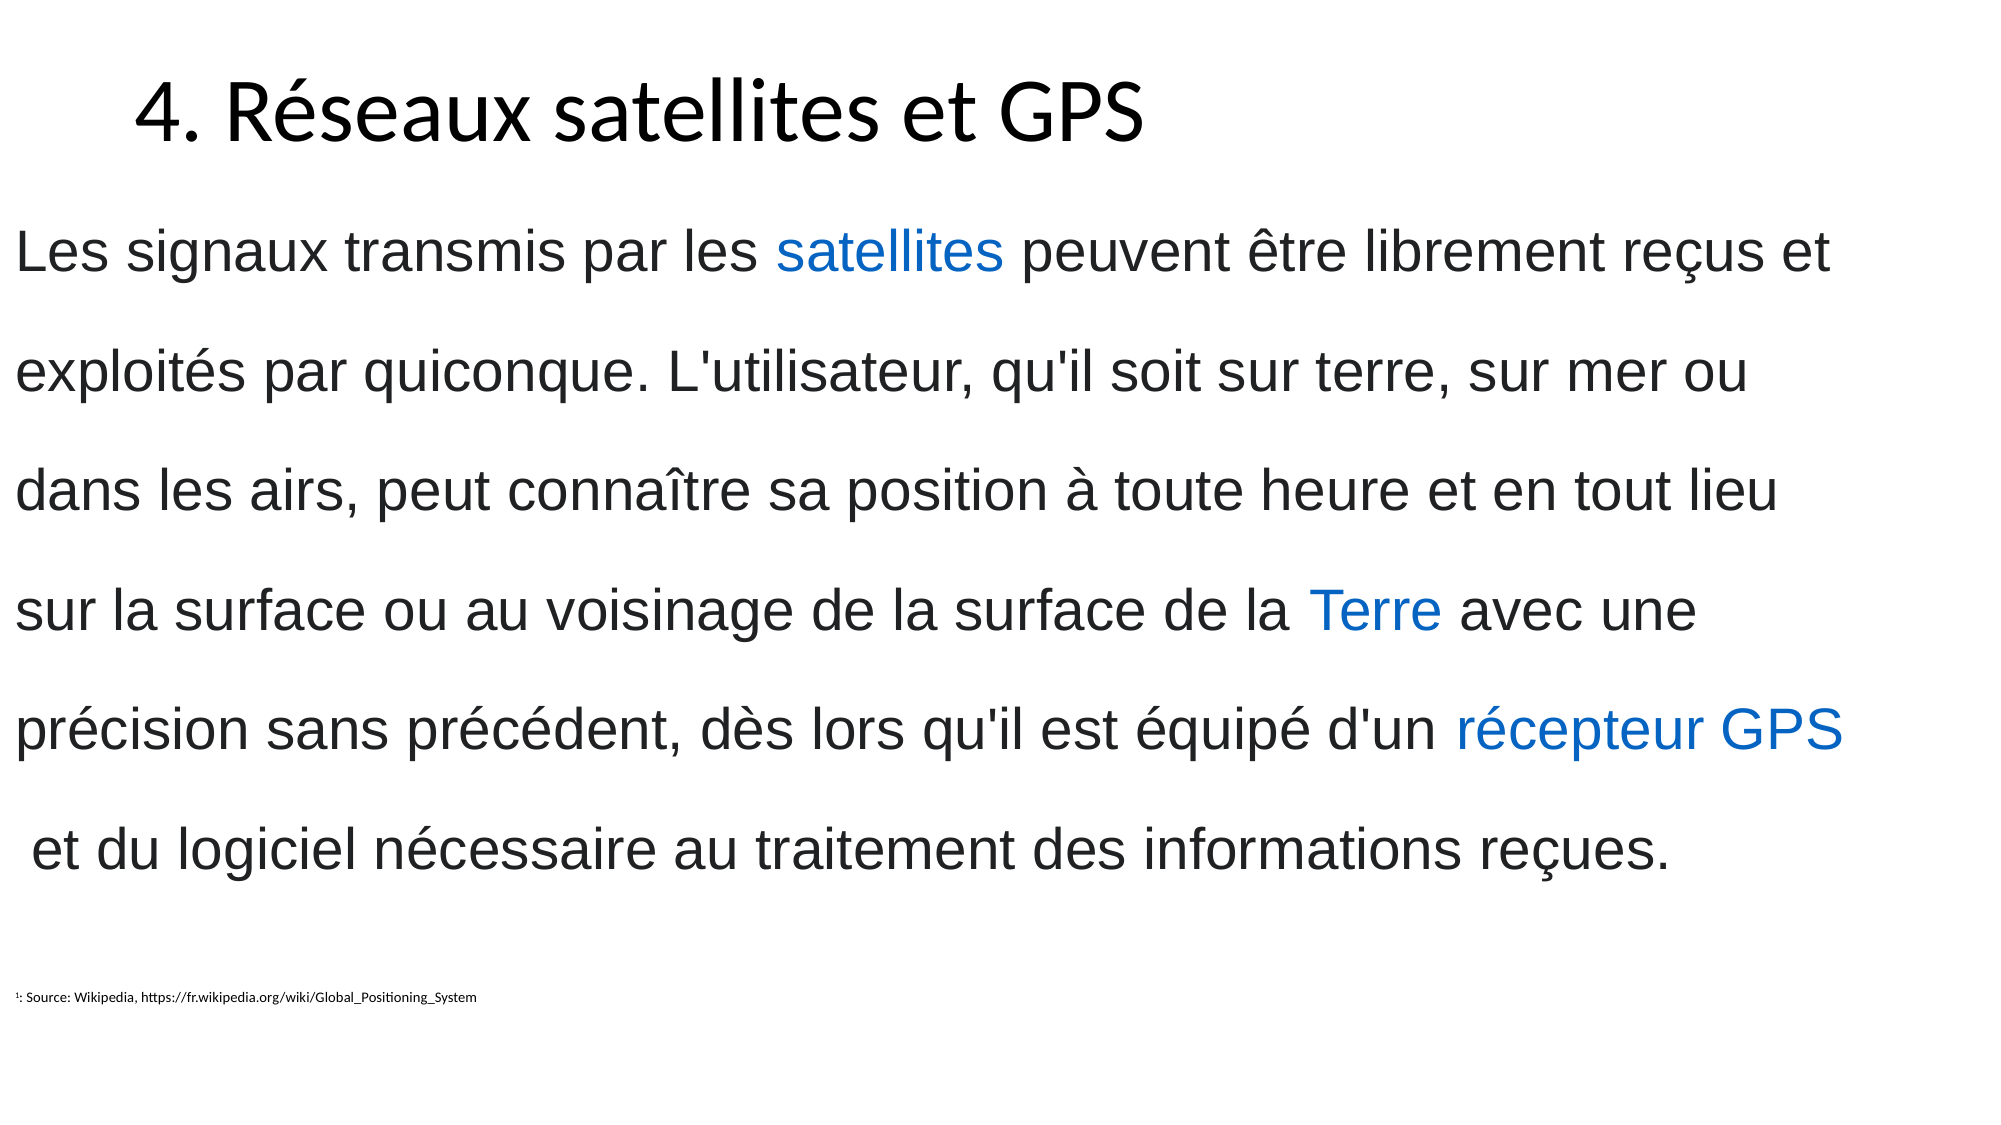

# 4. Réseaux satellites et GPS
Les signaux transmis par les satellites peuvent être librement reçus et exploités par quiconque. L'utilisateur, qu'il soit sur terre, sur mer ou dans les airs, peut connaître sa position à toute heure et en tout lieu sur la surface ou au voisinage de la surface de la Terre avec une précision sans précédent, dès lors qu'il est équipé d'un récepteur GPS et du logiciel nécessaire au traitement des informations reçues.

1: Source: Wikipedia, https://fr.wikipedia.org/wiki/Global_Positioning_System